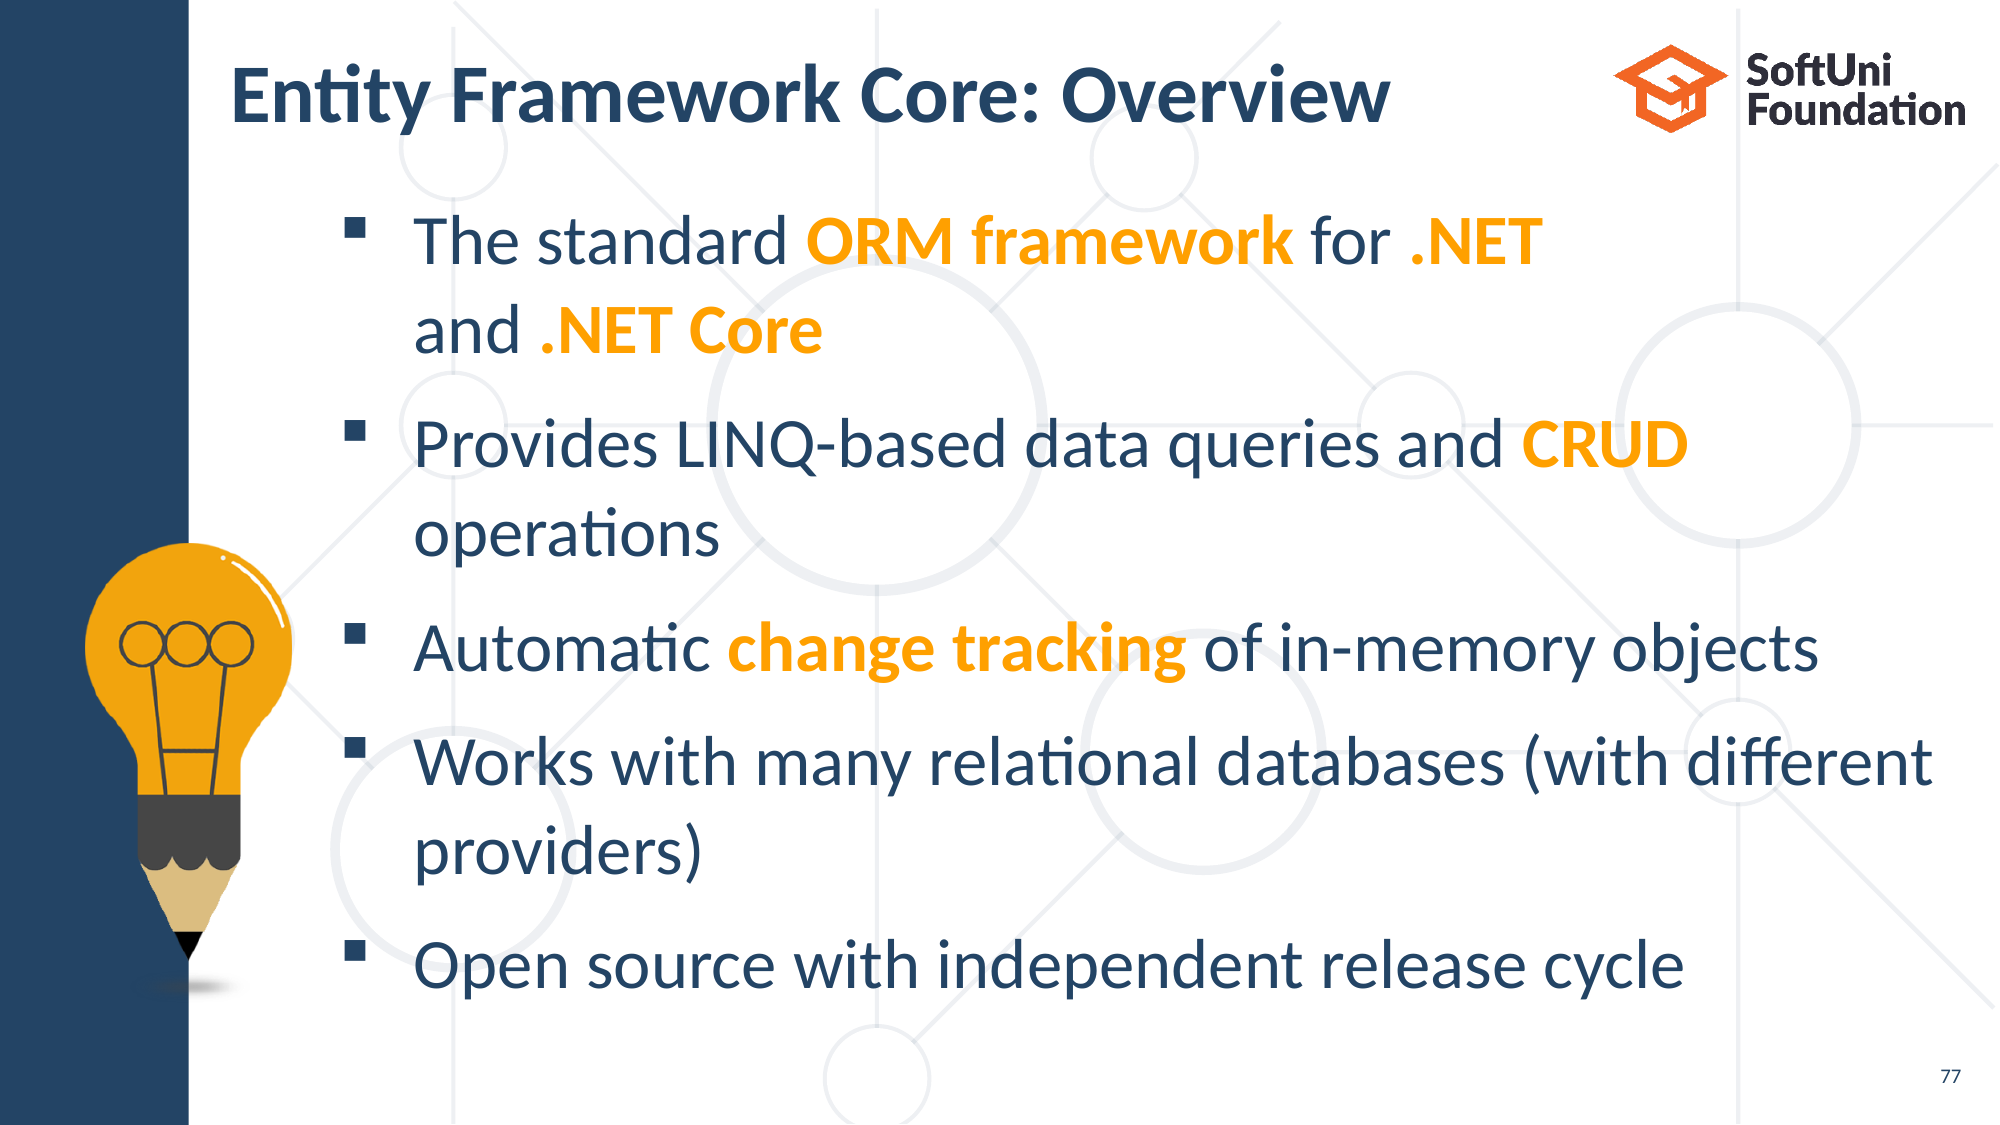

# Entity Framework Core: Overview
The standard ORM framework for .NET
and .NET Core
Provides LINQ-based data queries and CRUD
operations
Automatic change tracking of in-memory objects
Works with many relational databases (with different providers)
Open source with independent release cycle
77